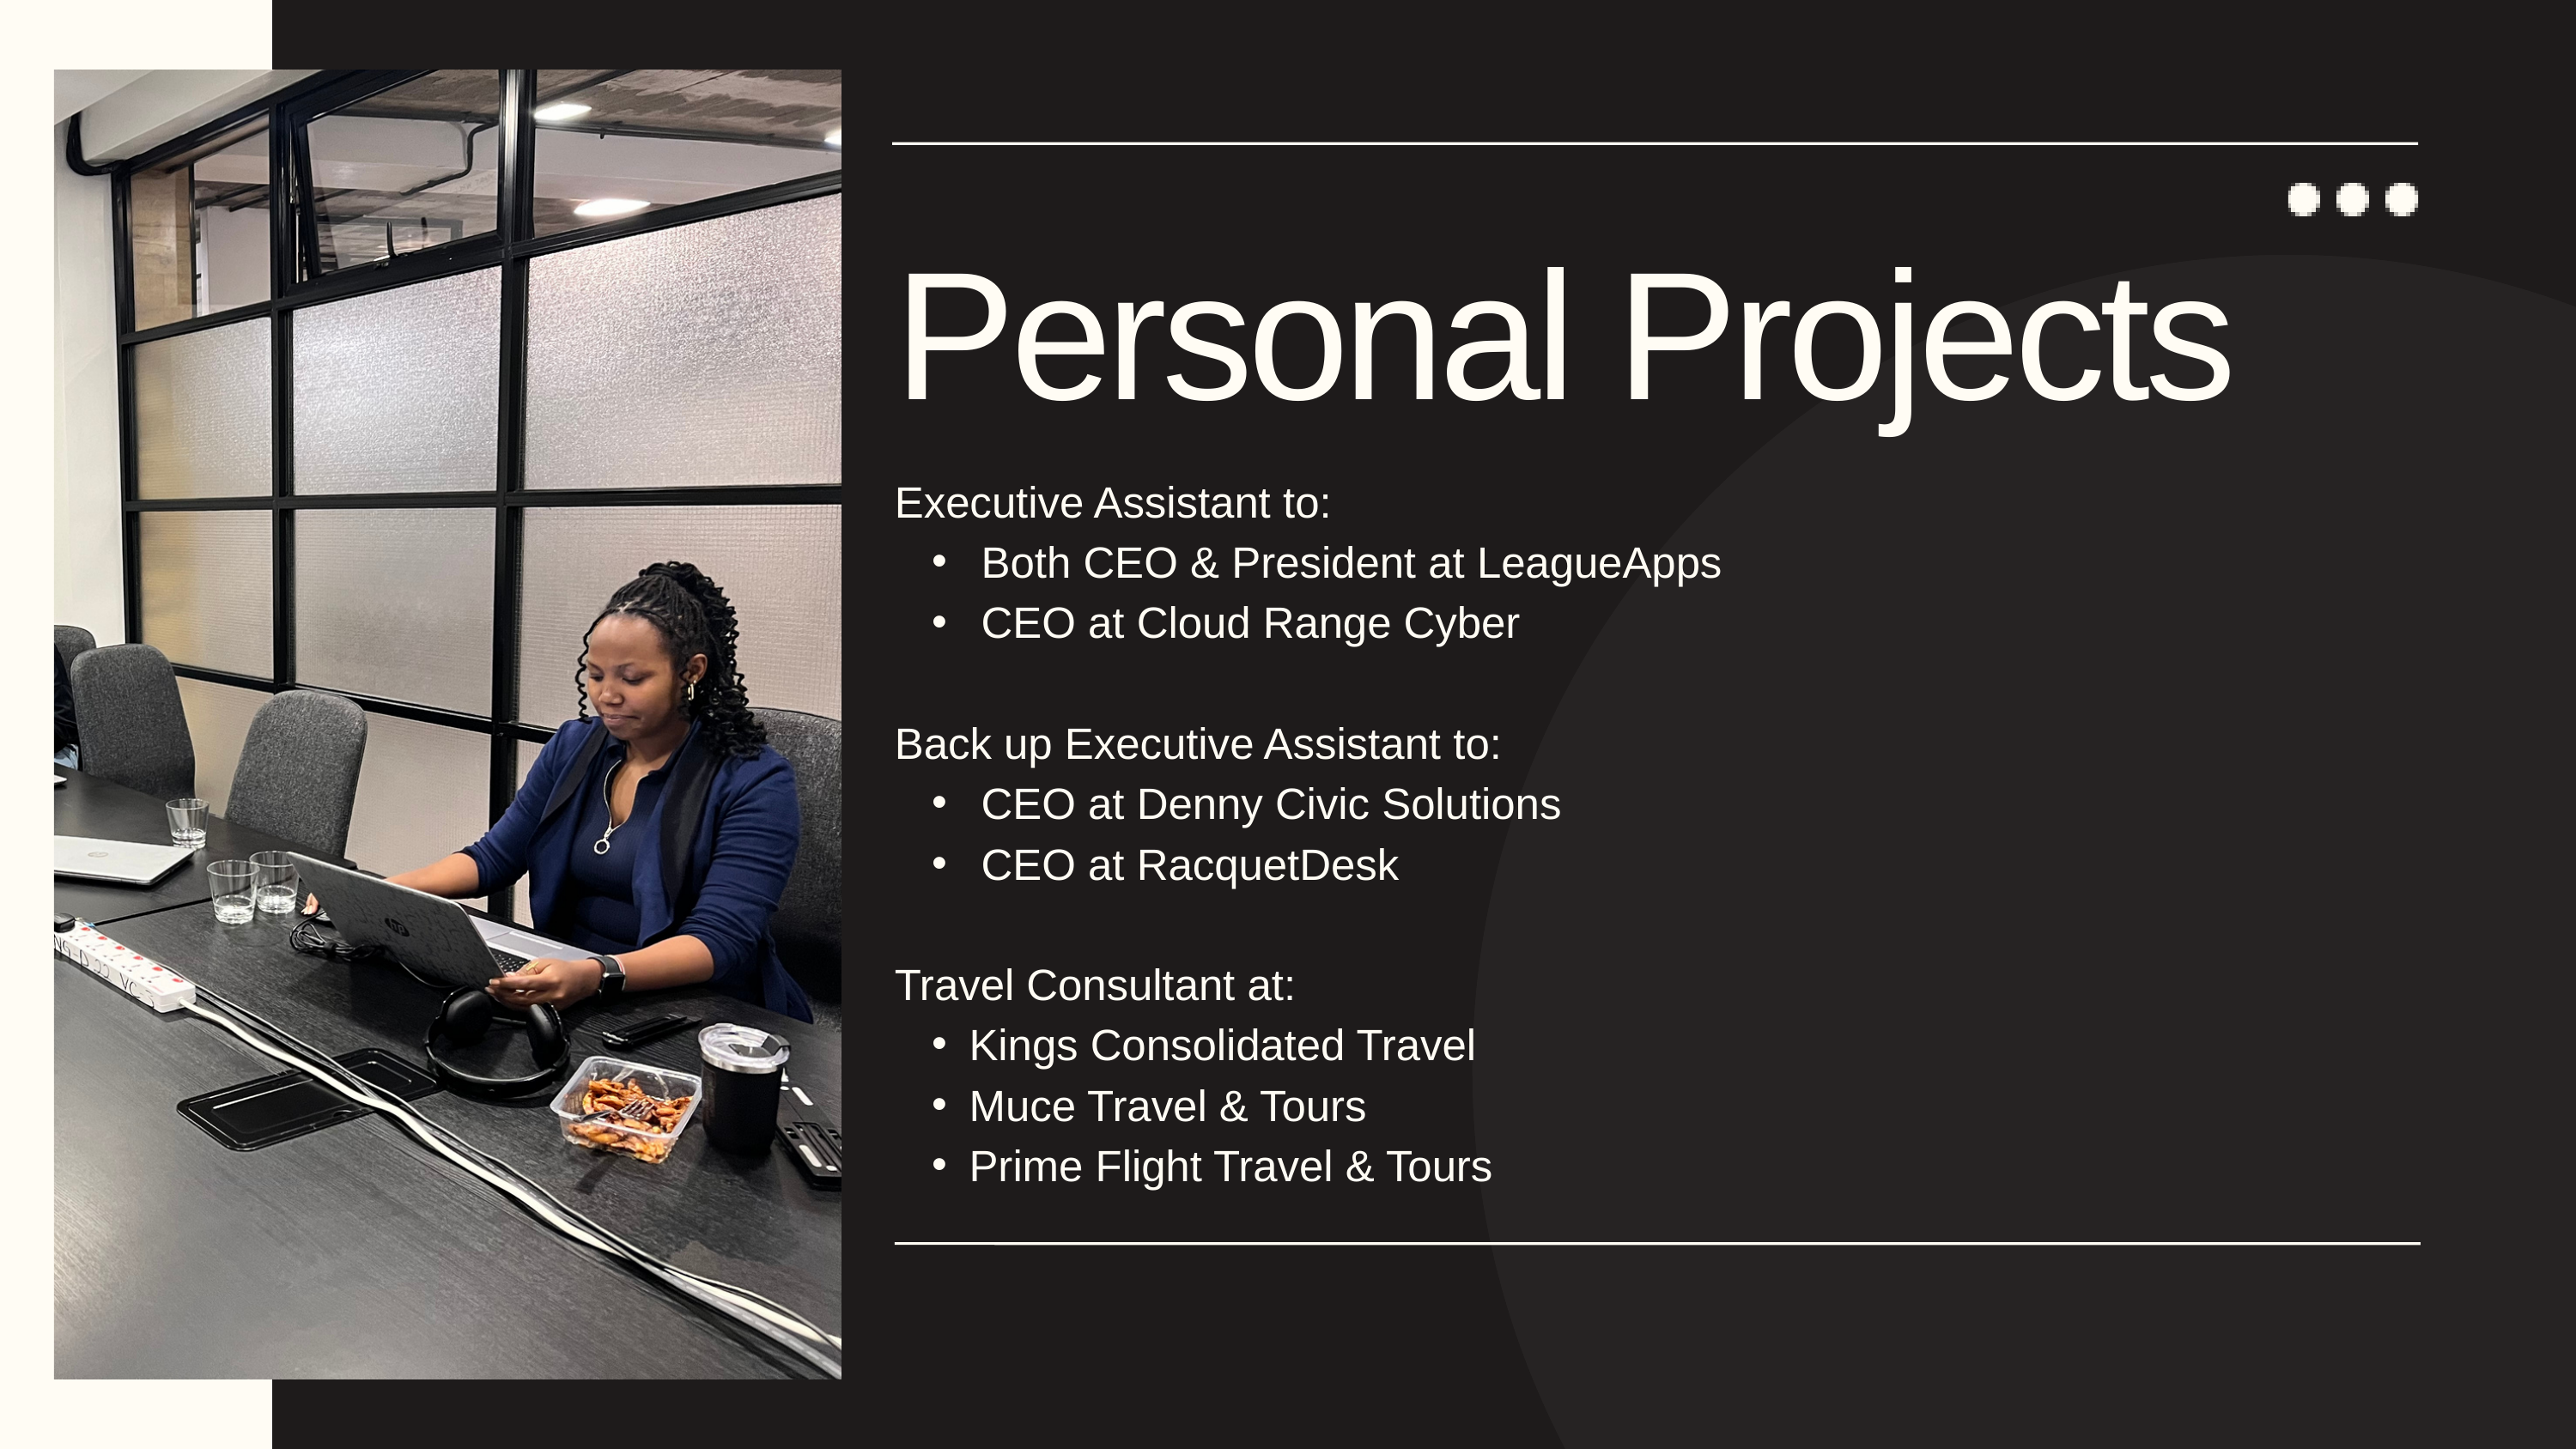

Personal Projects

Executive Assistant to:
 Both CEO & President at LeagueApps
 CEO at Cloud Range Cyber

Back up Executive Assistant to:
 CEO at Denny Civic Solutions
 CEO at RacquetDesk

Travel Consultant at:
Kings Consolidated Travel
Muce Travel & Tours
Prime Flight Travel & Tours